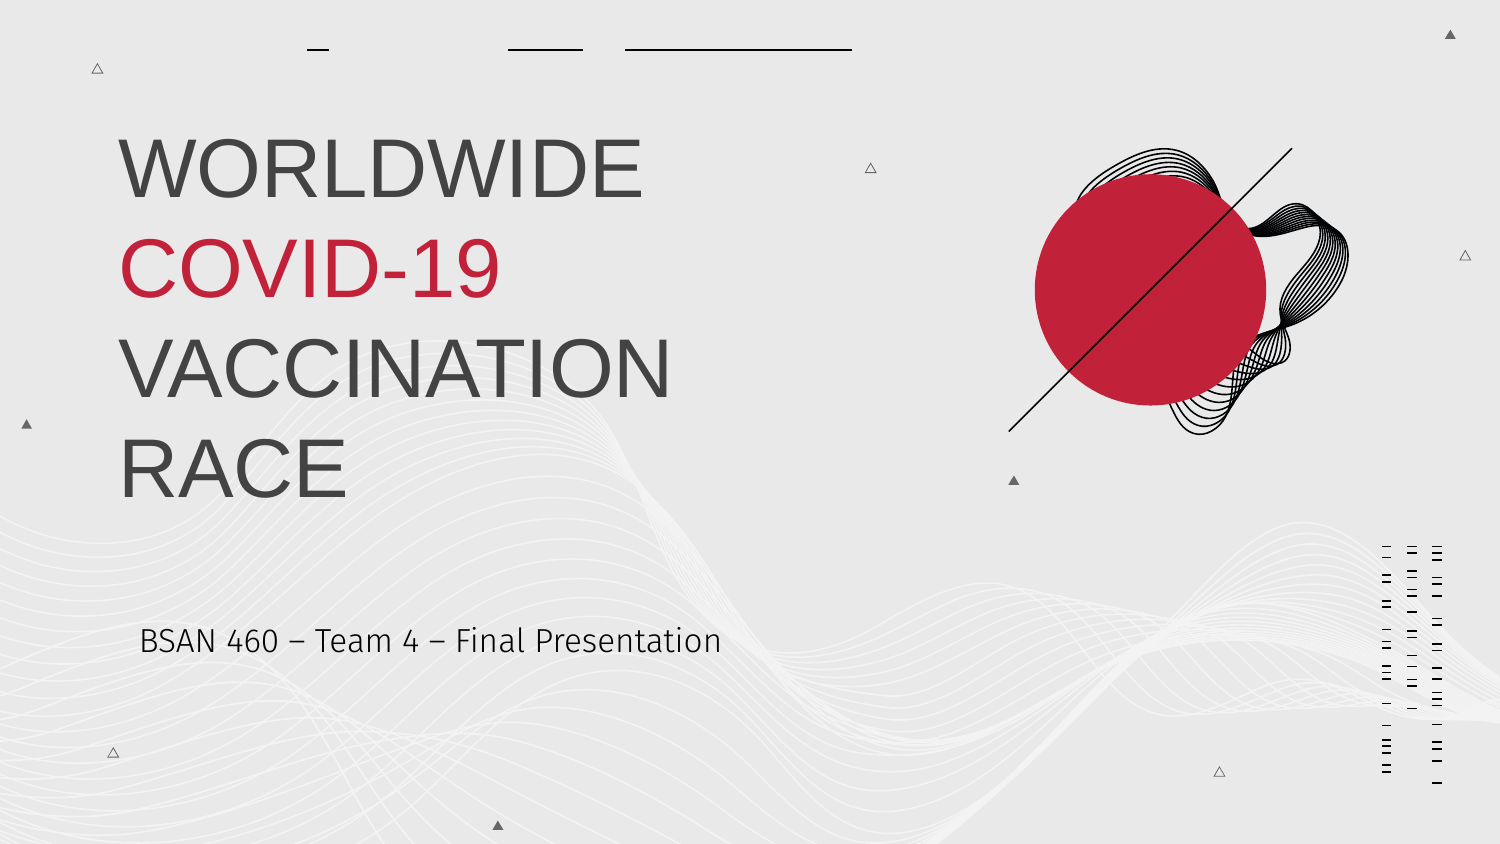

# WORLDWIDE COVID-19 VACCINATION RACE

BSAN 460 – Team 4 – Final Presentation